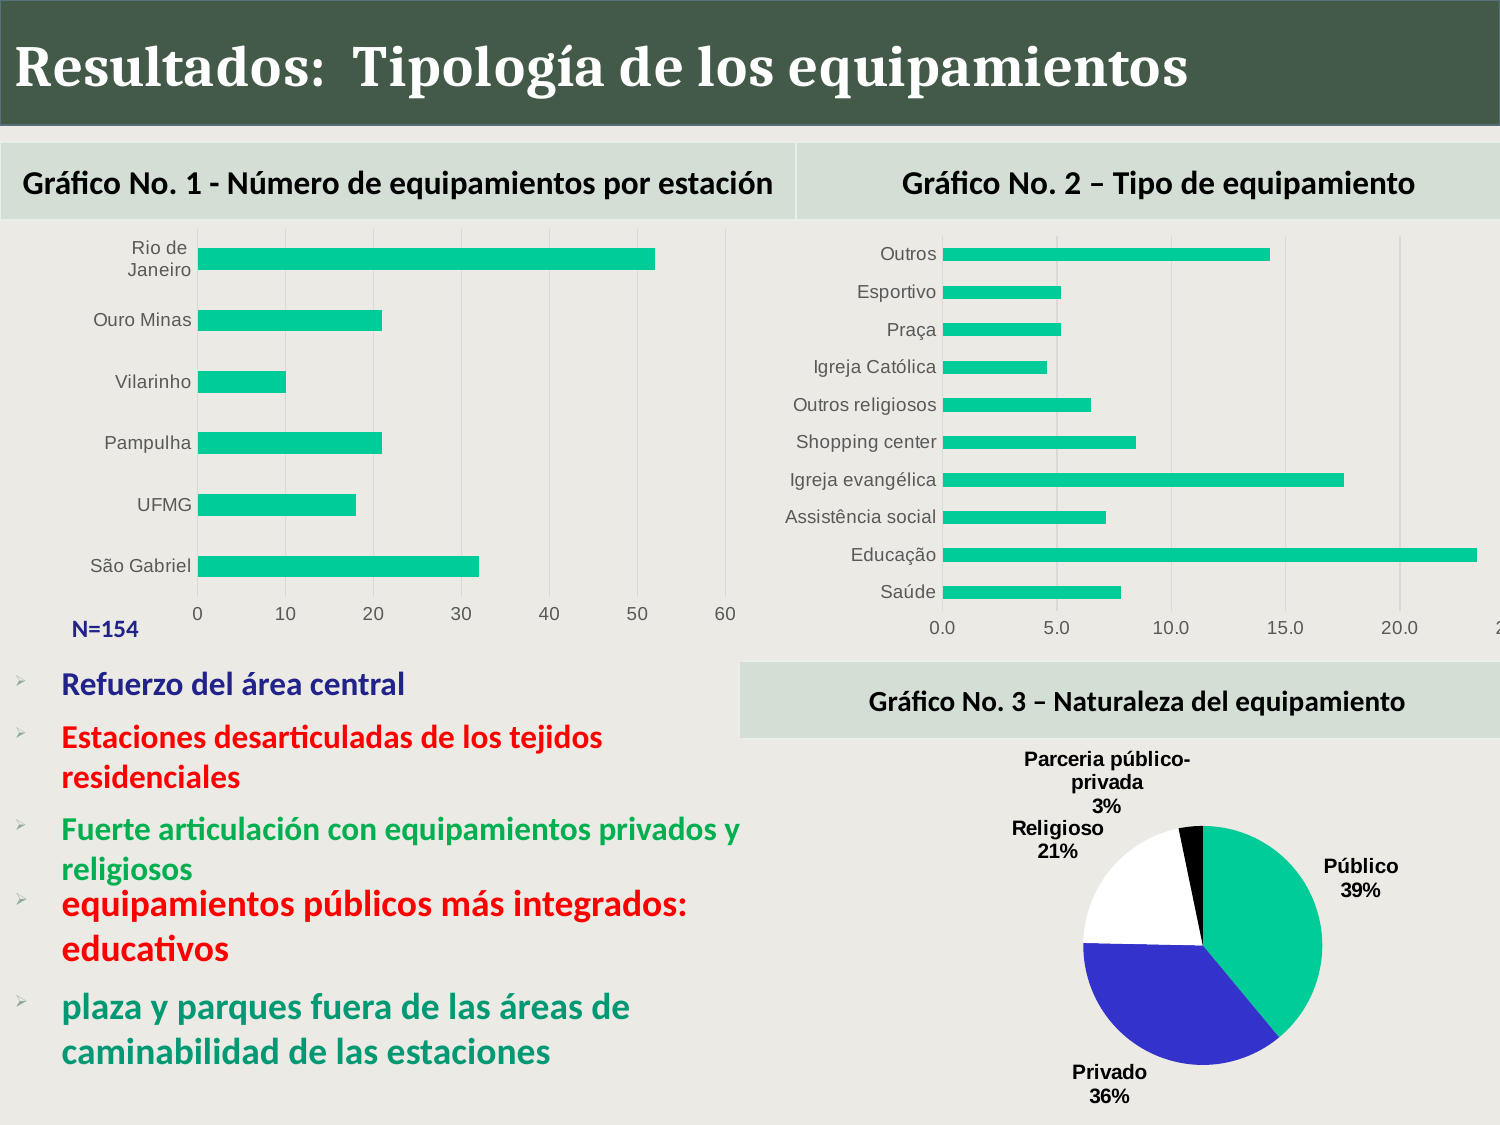

Resultados:  Tipología de los equipamientos
Gráfico No. 1 - Número de equipamientos por estación
Gráfico No. 2 – Tipo de equipamiento

### Chart

| Category |  |
|---|---|
| São Gabriel | 32.0 |
| UFMG | 18.0 |
| Pampulha | 21.0 |
| Vilarinho | 10.0 |
| Ouro Minas | 21.0 |
| Rio de Janeiro | 52.0 |

### Chart

| Category |  |
|---|---|
| Saúde | 7.792207792207792 |
| Educação | 23.376623376623378 |
| Assistência social | 7.142857142857143 |
| Igreja evangélica | 17.532467532467532 |
| Shopping center | 8.441558441558442 |
| Outros religiosos | 6.4935064935064934 |
| Igreja Católica | 4.545454545454546 |
| Praça | 5.194805194805195 |
| Esportivo | 5.194805194805195 |
| Outros | 14.3 |
N=154
Refuerzo del área central
Estaciones desarticuladas de los tejidos residenciales
Fuerte articulación con equipamientos privados y religiosos
Gráfico No. 3 – Naturaleza del equipamiento

### Chart

| Category |  |
|---|---|
| Público | 38.96103896103896 |
| Privado | 36.36363636363637 |
| Religioso | 21.428571428571427 |
| Parceria público-privada | 3.2467532467532467 |
equipamientos públicos más integrados: educativos
plaza y parques fuera de las áreas de caminabilidad de las estaciones